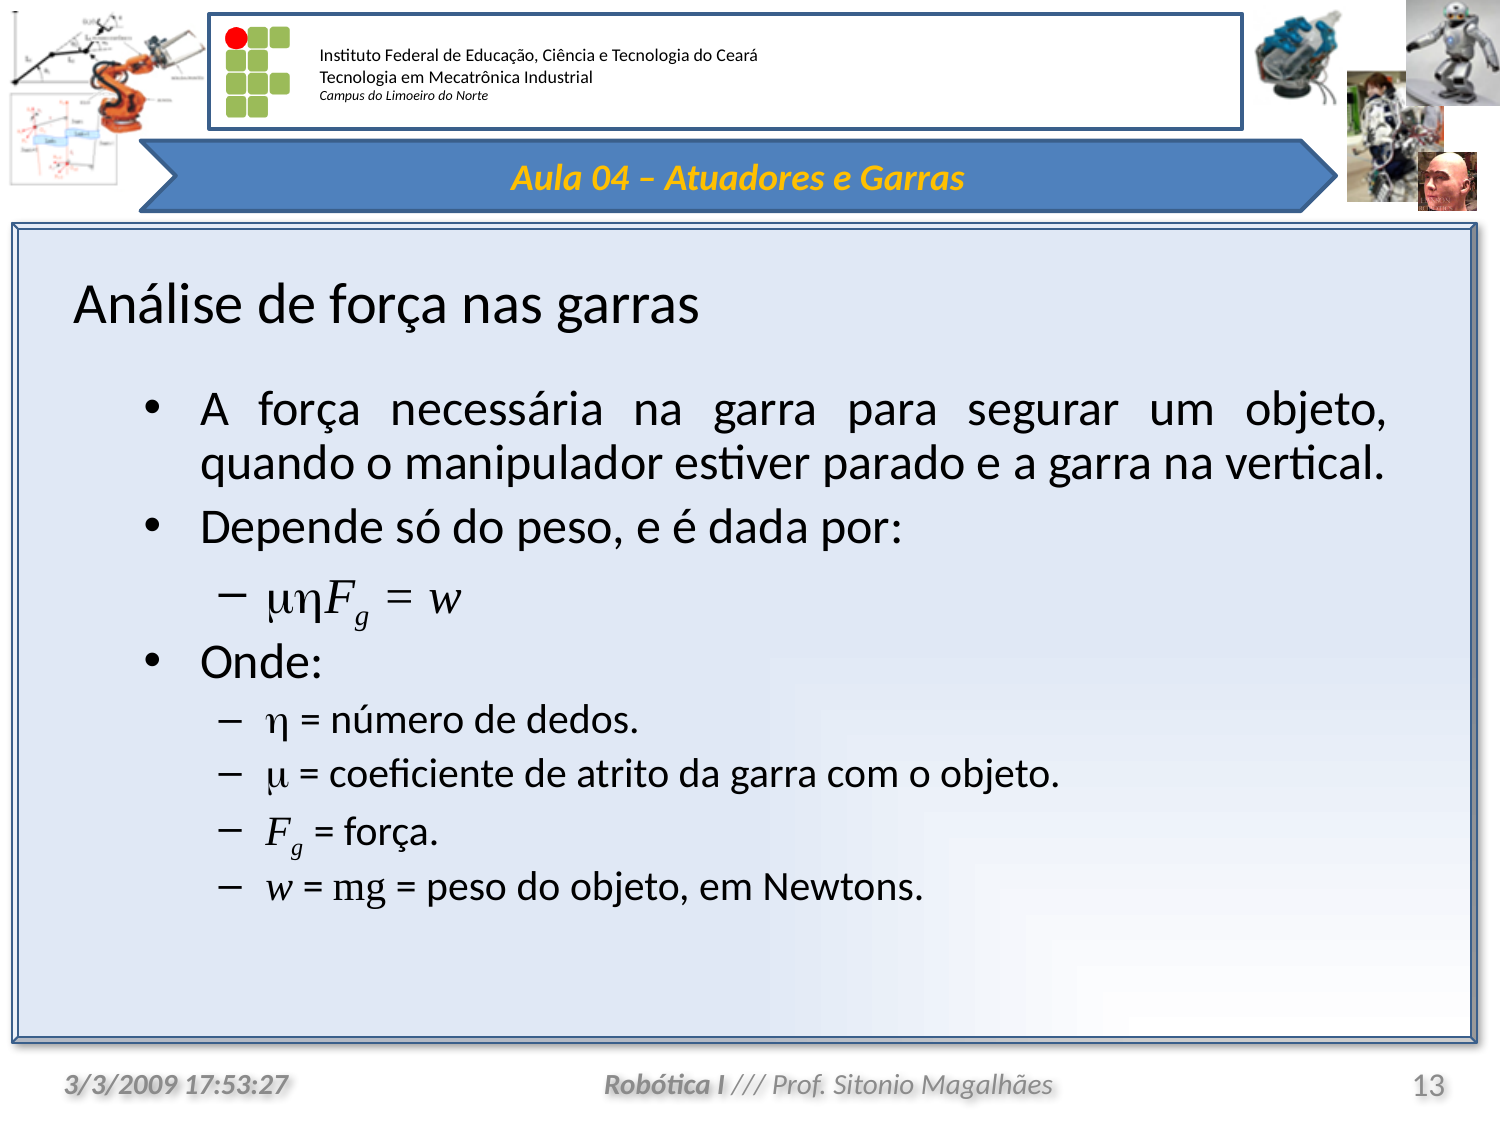

Análise de força nas garras
A força necessária na garra para segurar um objeto, quando o manipulador estiver parado e a garra na vertical.
Depende só do peso, e é dada por:
μηFg = w
Onde:
η = número de dedos.
μ = coeficiente de atrito da garra com o objeto.
Fg = força.
w = mg = peso do objeto, em Newtons.
3/3/2009 17:53:27
Robótica I /// Prof. Sitonio Magalhães
13